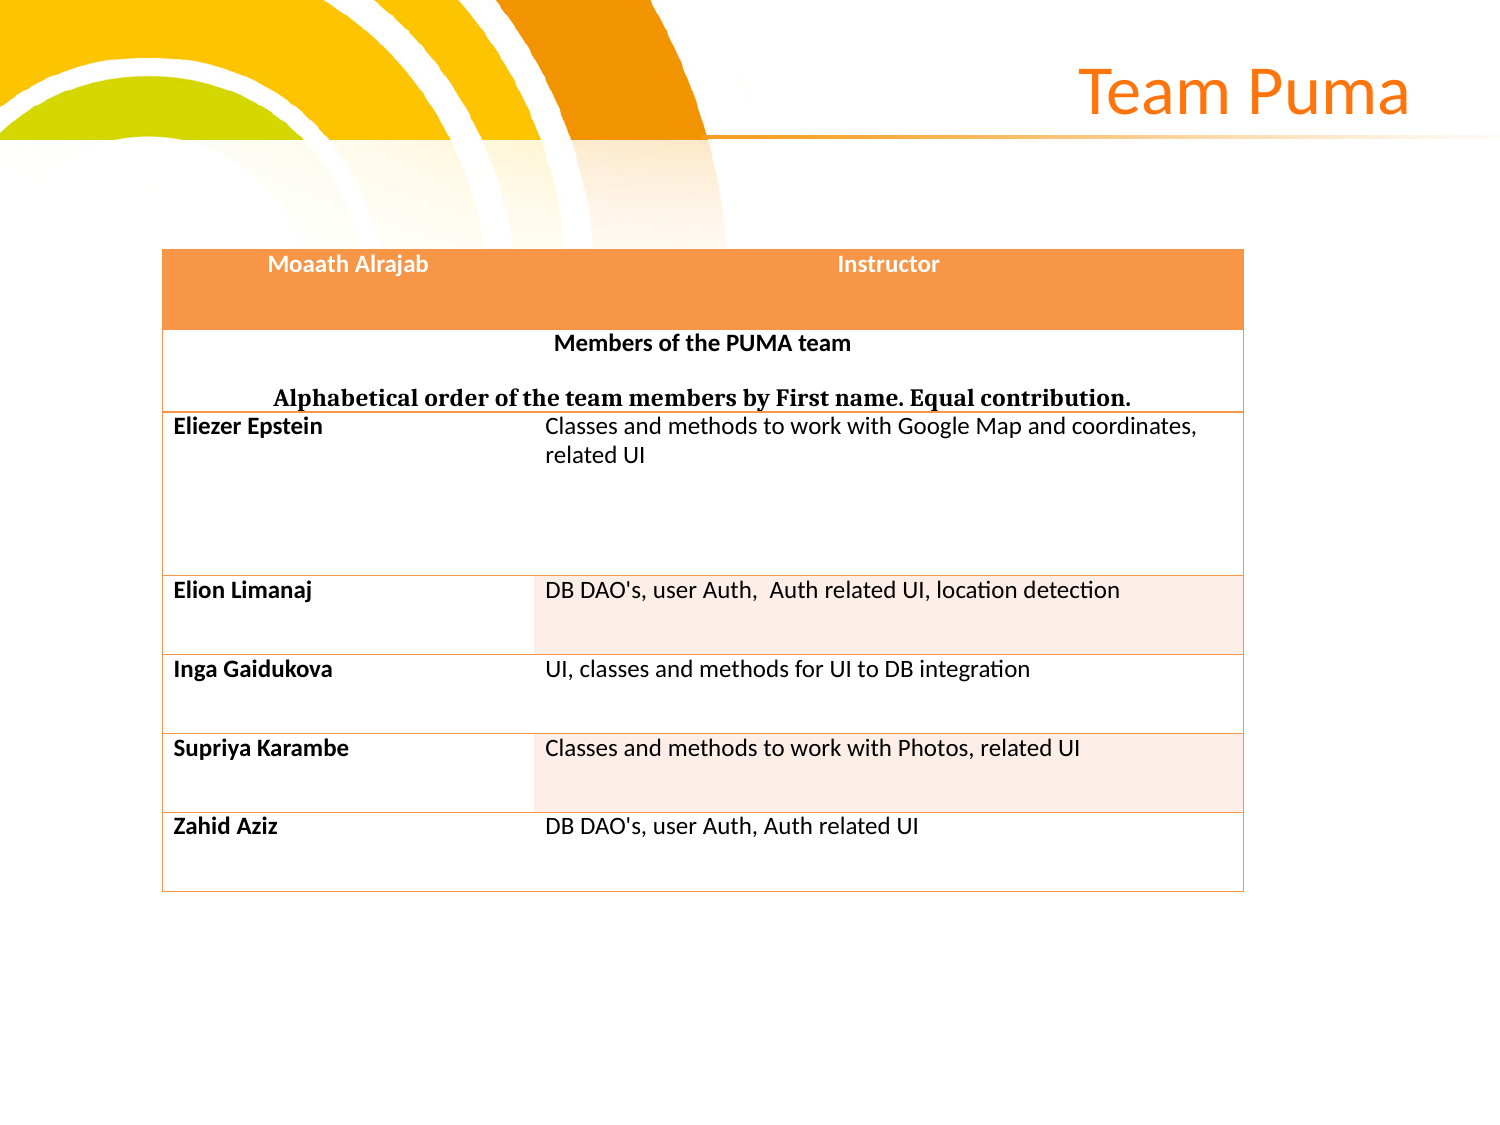

# Team Puma
| Moaath Alrajab | Instructor |
| --- | --- |
| Members of the PUMA team Alphabetical order of the team members by First name. Equal contribution. |  |
| Eliezer Epstein | Classes and methods to work with Google Map and coordinates, related UI |
| Elion Limanaj | DB DAO's, user Auth, Auth related UI, location detection |
| Inga Gaidukova | UI, classes and methods for UI to DB integration |
| Supriya Karambe | Classes and methods to work with Photos, related UI |
| Zahid Aziz | DB DAO's, user Auth, Auth related UI |